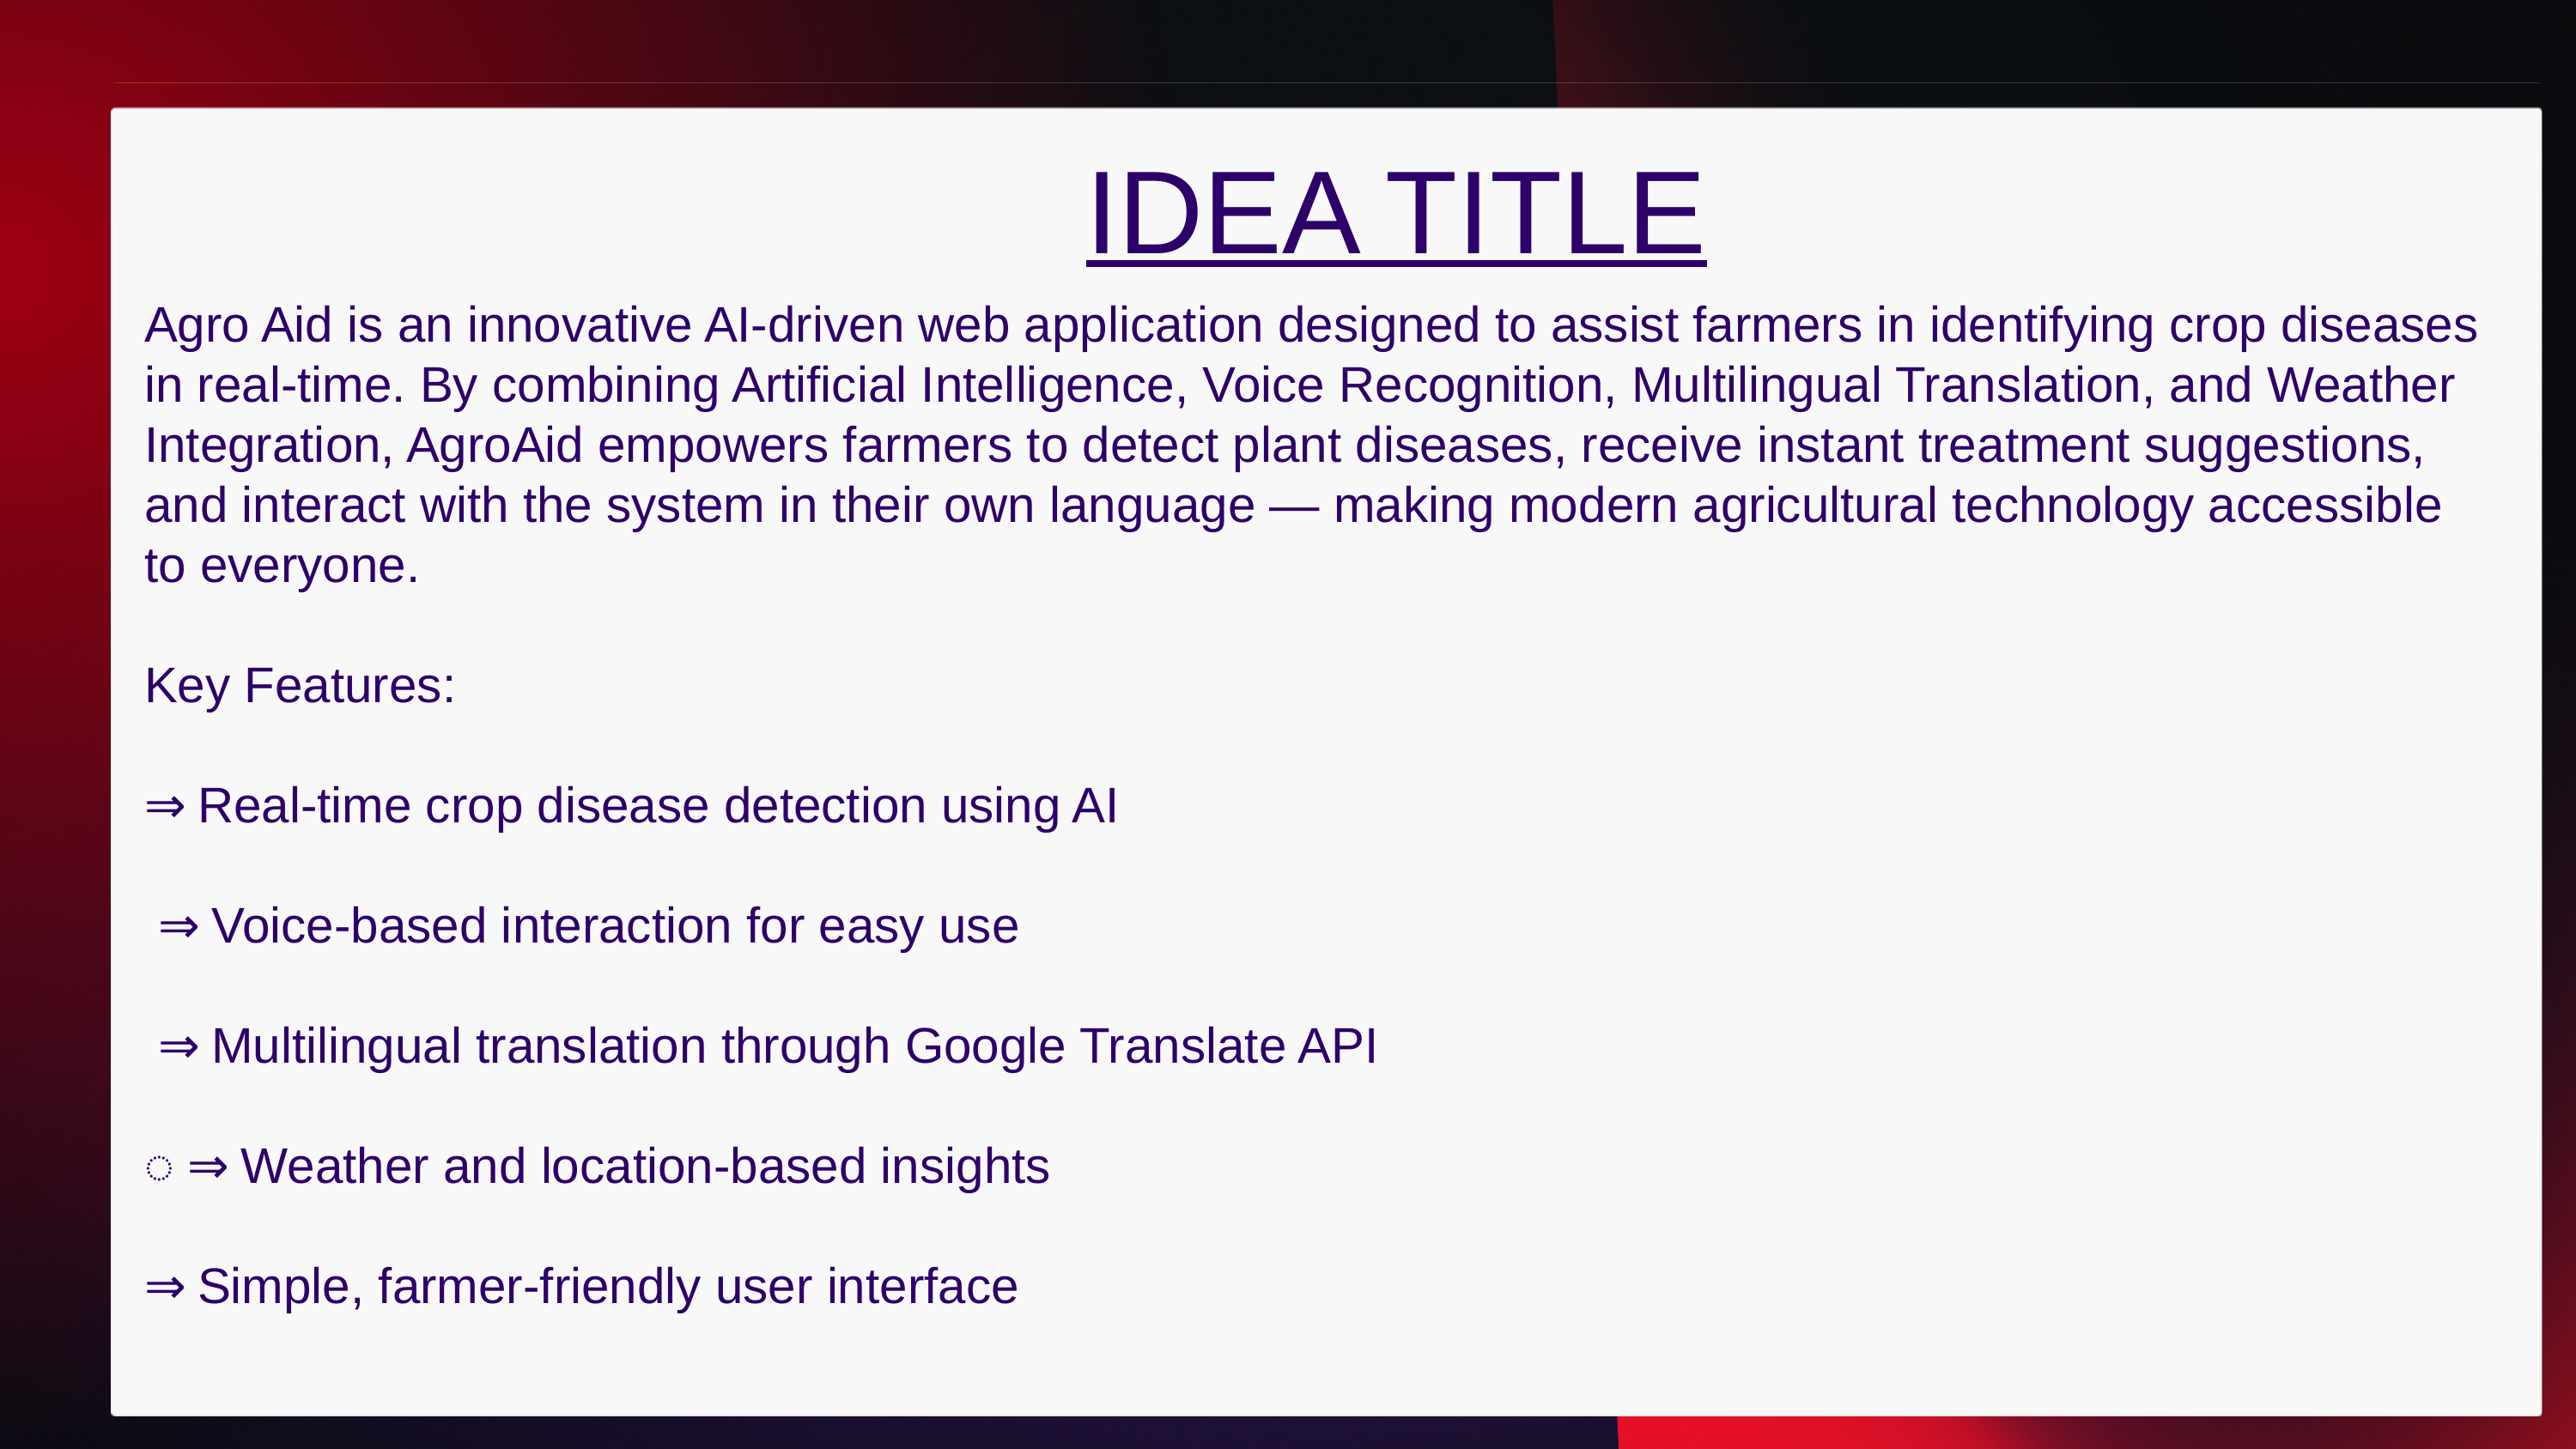

IDEA TITLE

Agro Aid is an innovative AI-driven web application designed to assist farmers in identifying crop diseases in real-time. By combining Artificial Intelligence, Voice Recognition, Multilingual Translation, and Weather Integration, AgroAid empowers farmers to detect plant diseases, receive instant treatment suggestions, and interact with the system in their own language — making modern agricultural technology accessible to everyone.

Key Features:

⇒ Real-time crop disease detection using AI

 ⇒ Voice-based interaction for easy use

 ⇒ Multilingual translation through Google Translate API

️ ⇒ Weather and location-based insights

⇒ Simple, farmer-friendly user interface